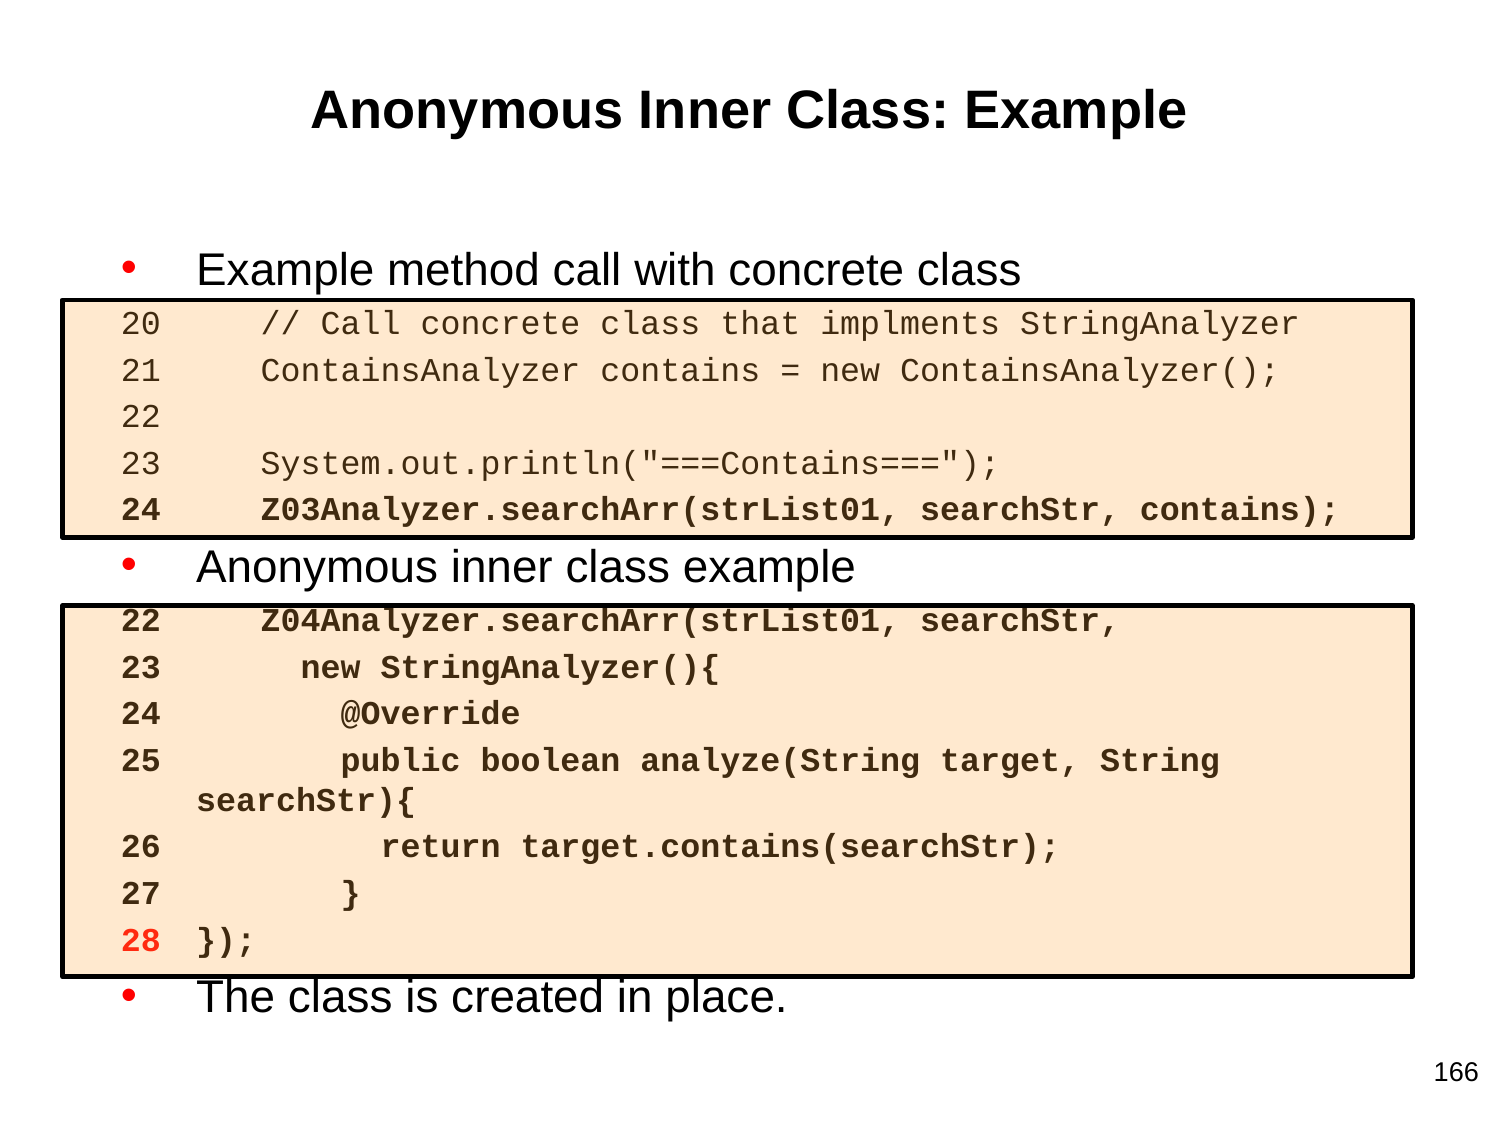

# Anonymous Inner Class: Example
Example method call with concrete class
20     // Call concrete class that implments StringAnalyzer
21     ContainsAnalyzer contains = new ContainsAnalyzer();
22
23     System.out.println("===Contains===");
24     Z03Analyzer.searchArr(strList01, searchStr, contains);
Anonymous inner class example
22     Z04Analyzer.searchArr(strList01, searchStr,
23       new StringAnalyzer(){
24         @Override
25         public boolean analyze(String target, String searchStr){
26           return target.contains(searchStr);
27         }
});
The class is created in place.

166